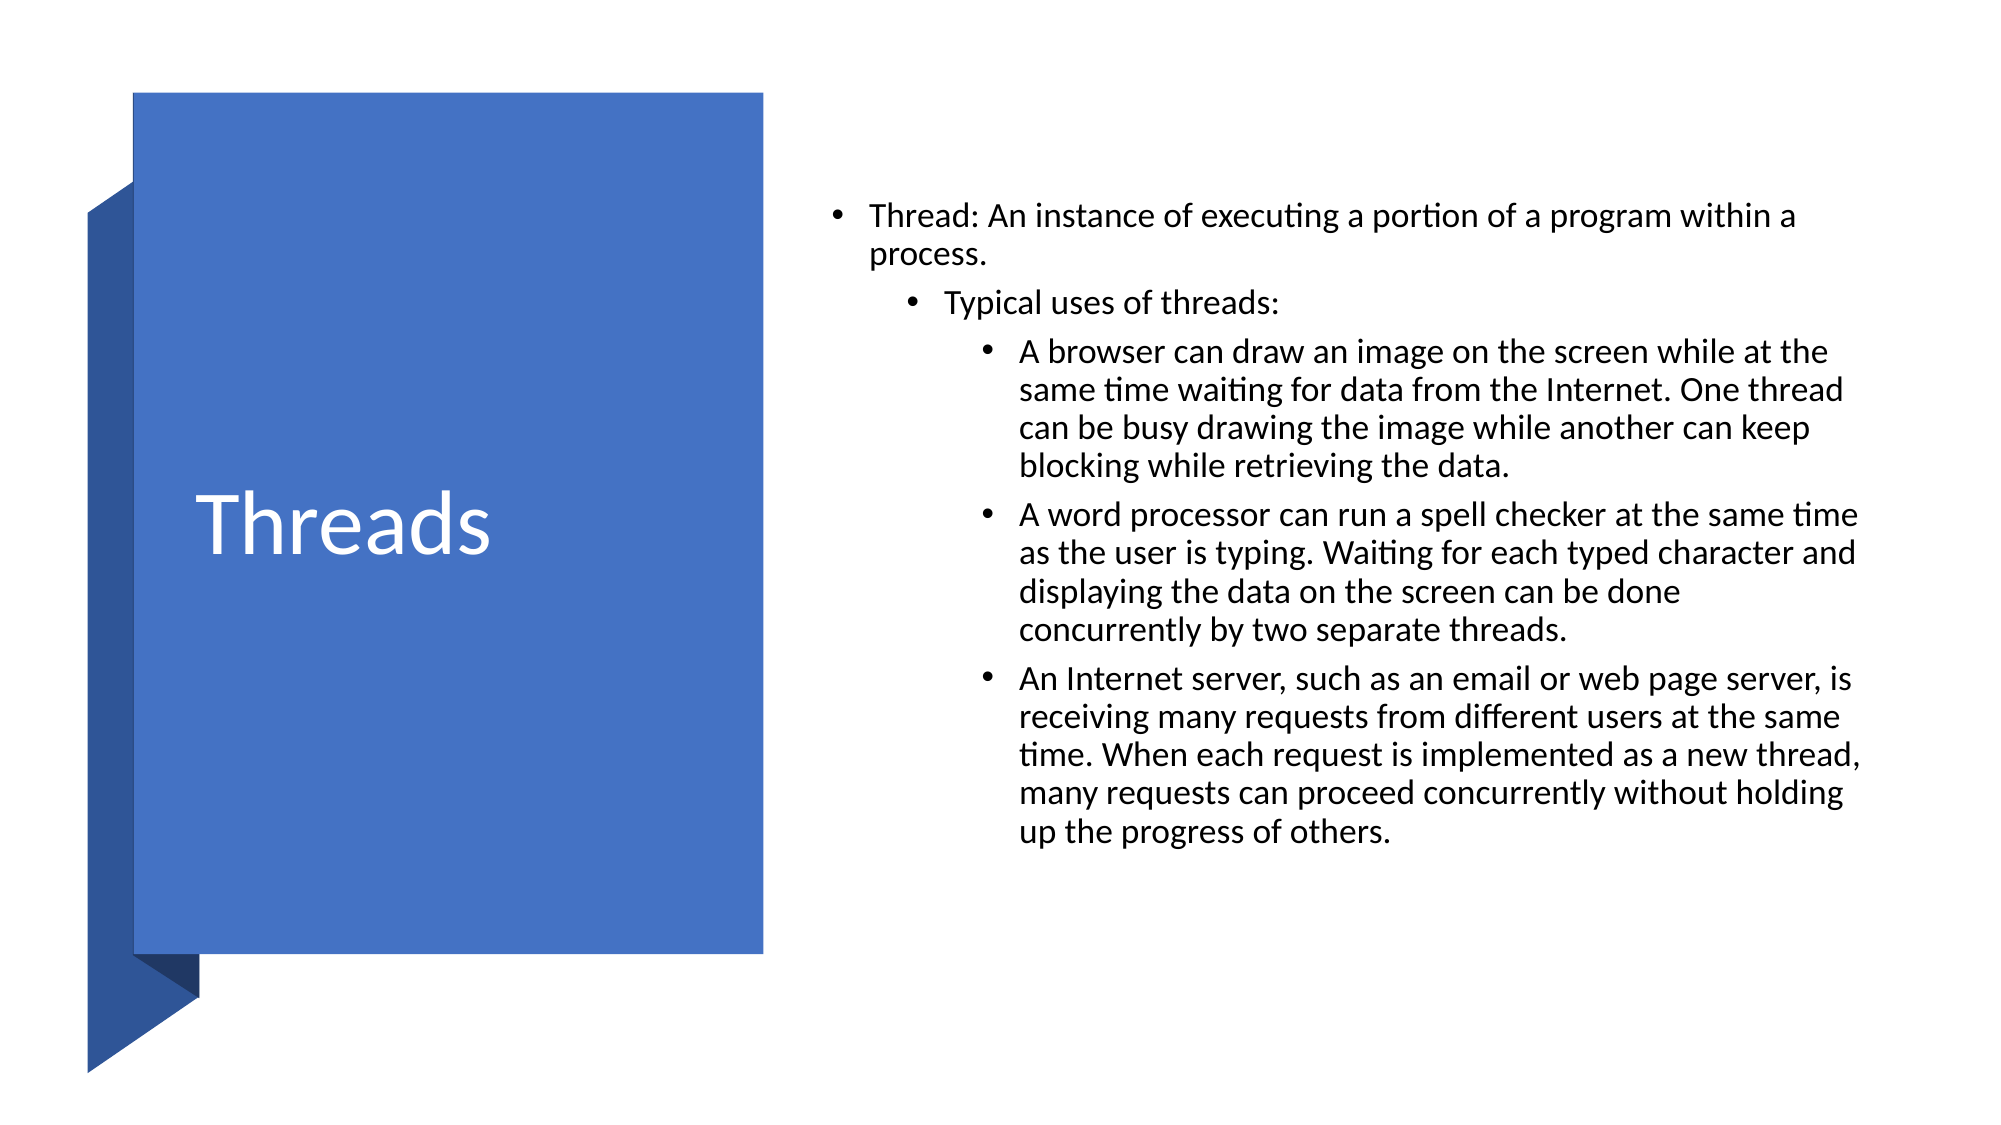

# Threads
Thread: An instance of executing a portion of a program within a process.
Typical uses of threads:
A browser can draw an image on the screen while at the same time waiting for data from the Internet. One thread can be busy drawing the image while another can keep blocking while retrieving the data.
A word processor can run a spell checker at the same time as the user is typing. Waiting for each typed character and displaying the data on the screen can be done concurrently by two separate threads.
An Internet server, such as an email or web page server, is receiving many requests from different users at the same time. When each request is implemented as a new thread, many requests can proceed concurrently without holding up the progress of others.